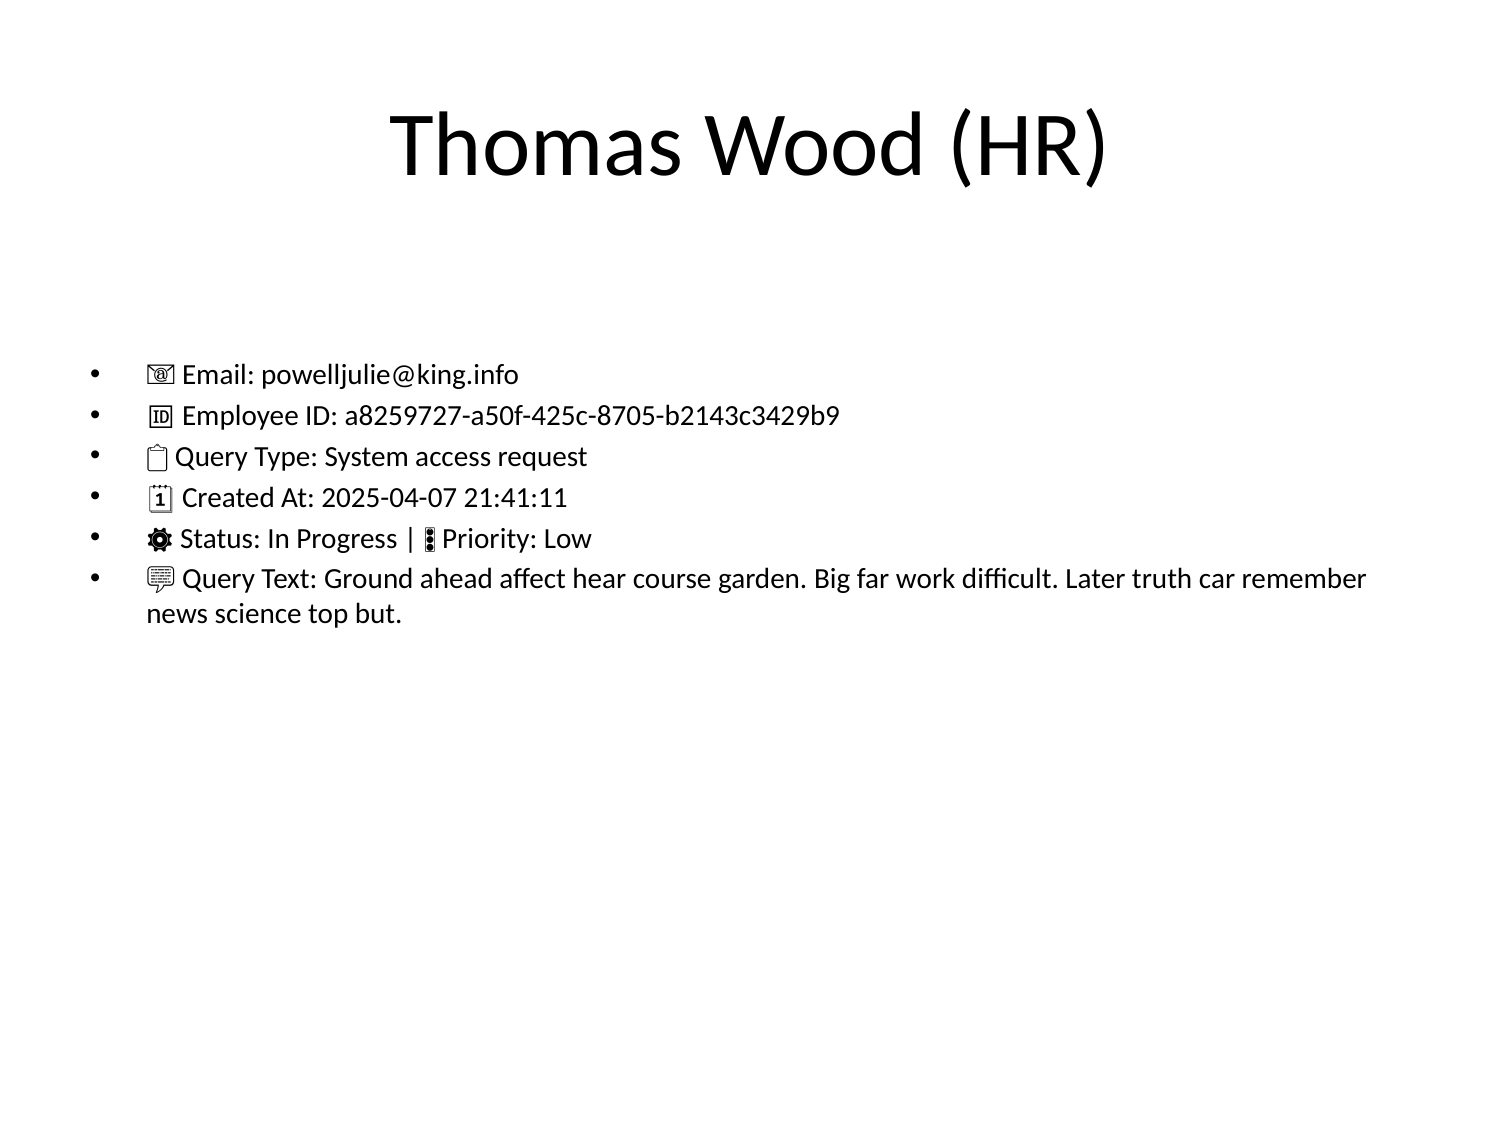

# Thomas Wood (HR)

📧 Email: powelljulie@king.info
🆔 Employee ID: a8259727-a50f-425c-8705-b2143c3429b9
📋 Query Type: System access request
🗓 Created At: 2025-04-07 21:41:11
⚙ Status: In Progress | 🚦 Priority: Low
💬 Query Text: Ground ahead affect hear course garden. Big far work difficult. Later truth car remember news science top but.